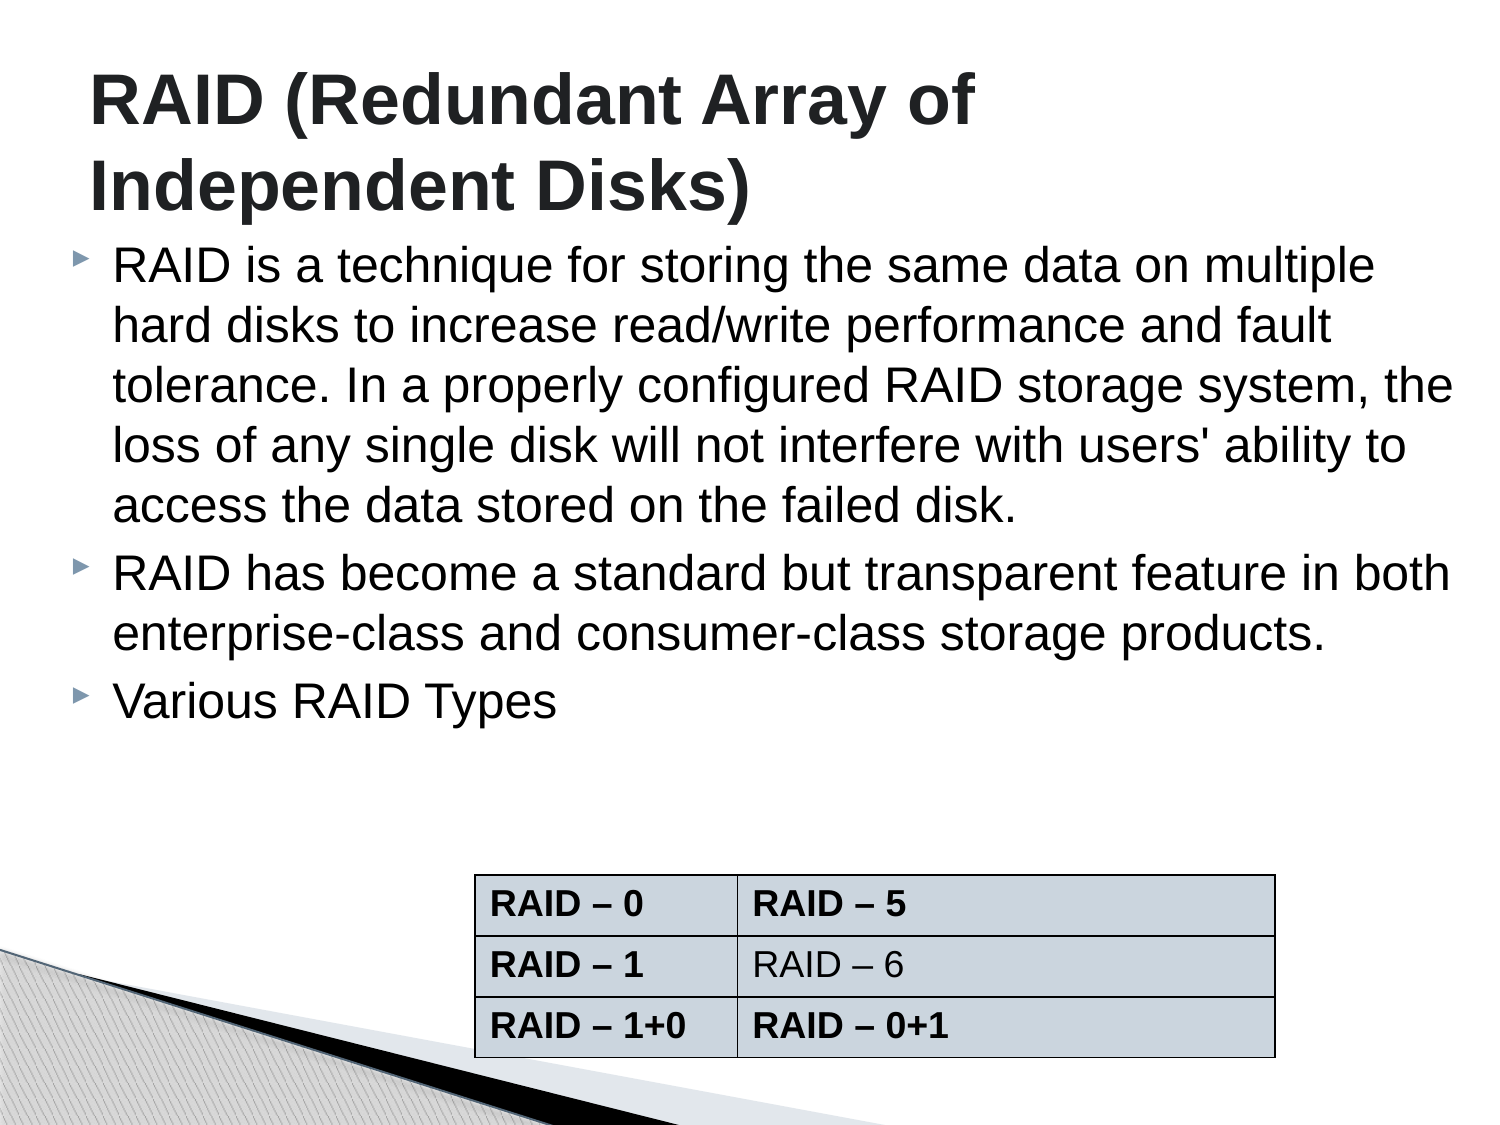

# RAID (Redundant Array of Independent Disks)
RAID is a technique for storing the same data on multiple hard disks to increase read/write performance and fault tolerance. In a properly configured RAID storage system, the loss of any single disk will not interfere with users' ability to access the data stored on the failed disk.
RAID has become a standard but transparent feature in both enterprise-class and consumer-class storage products.
Various RAID Types
| RAID – 0 | RAID – 5 |
| --- | --- |
| RAID – 1 | RAID – 6 |
| RAID – 1+0 | RAID – 0+1 |